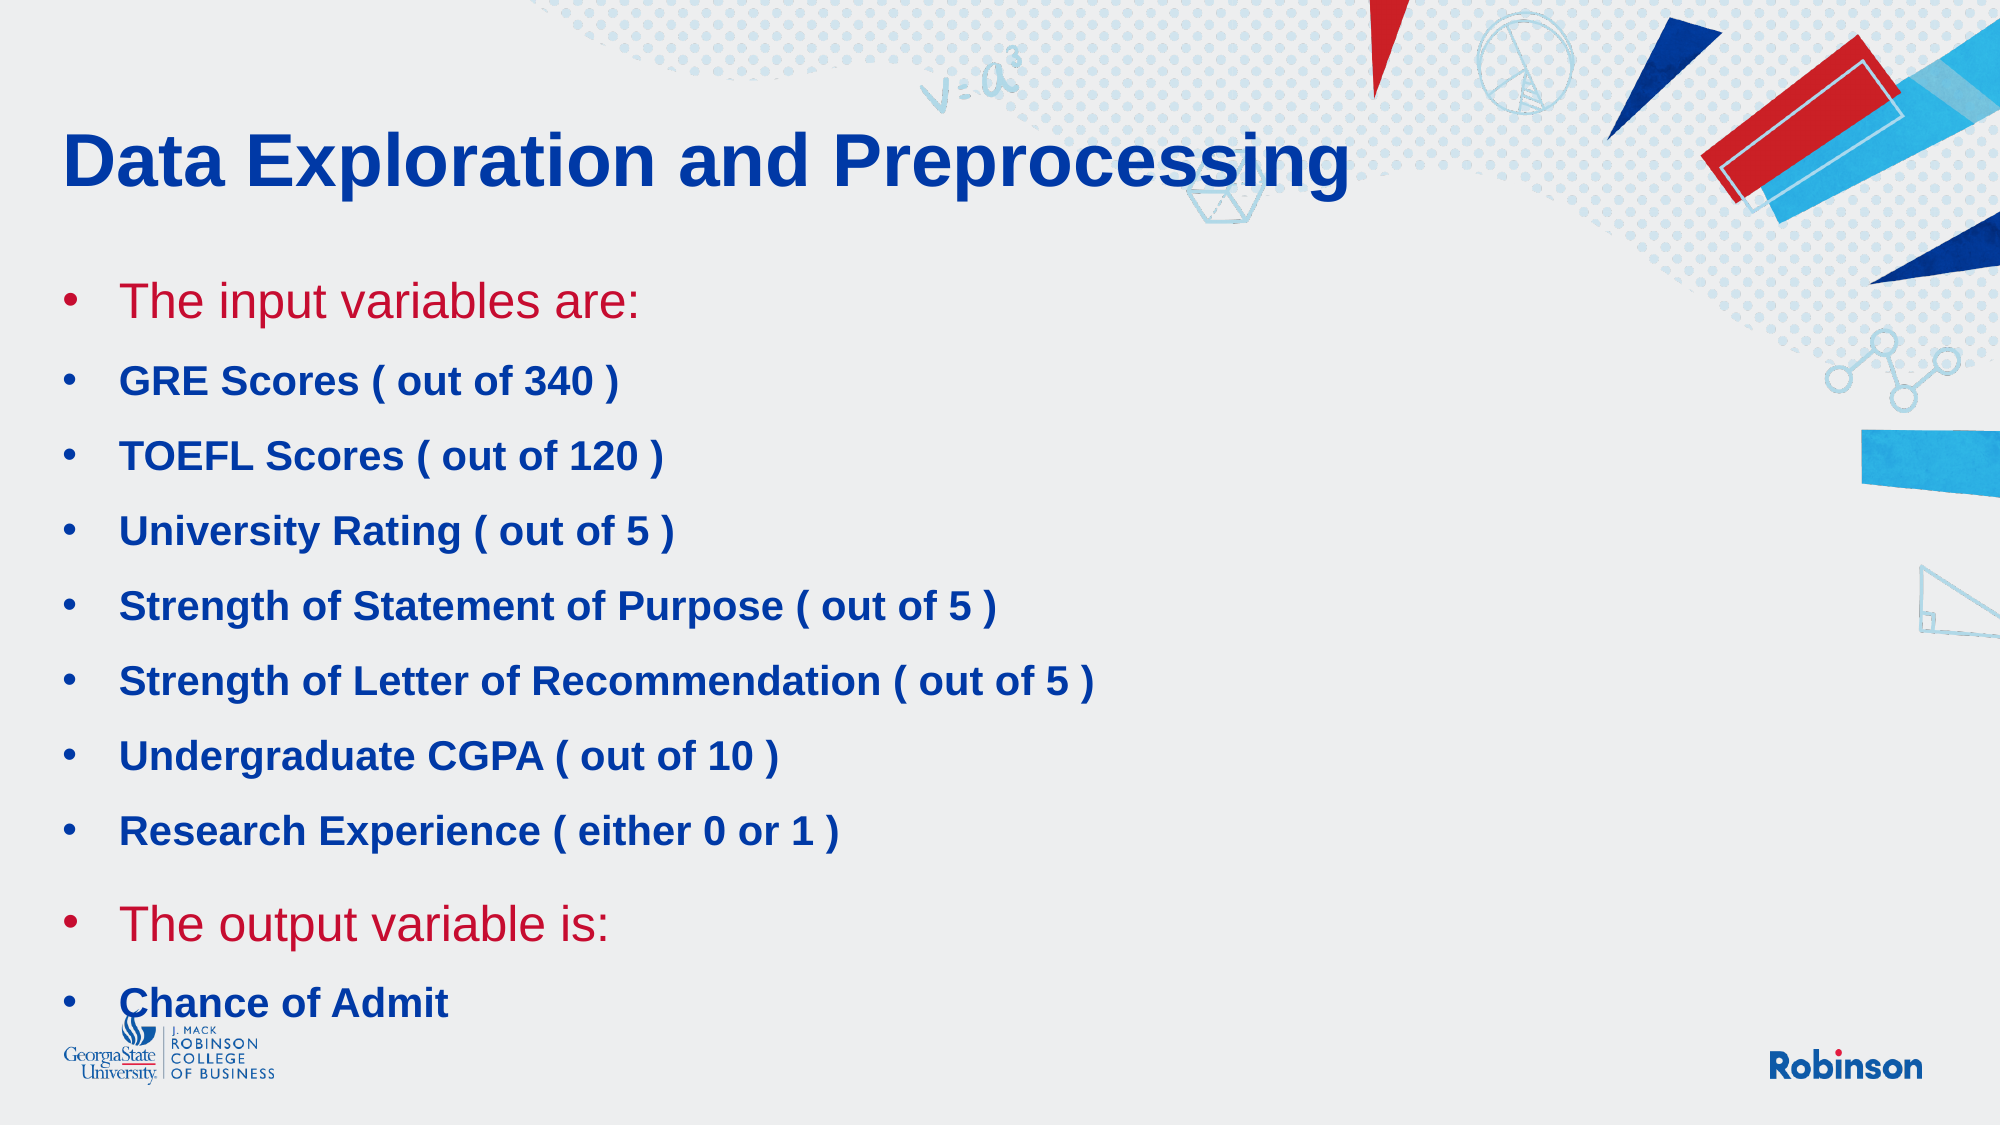

# Data Exploration and Preprocessing
The input variables are:
GRE Scores ( out of 340 )
TOEFL Scores ( out of 120 )
University Rating ( out of 5 )
Strength of Statement of Purpose ( out of 5 )
Strength of Letter of Recommendation ( out of 5 )
Undergraduate CGPA ( out of 10 )
Research Experience ( either 0 or 1 )
The output variable is:
Chance of Admit